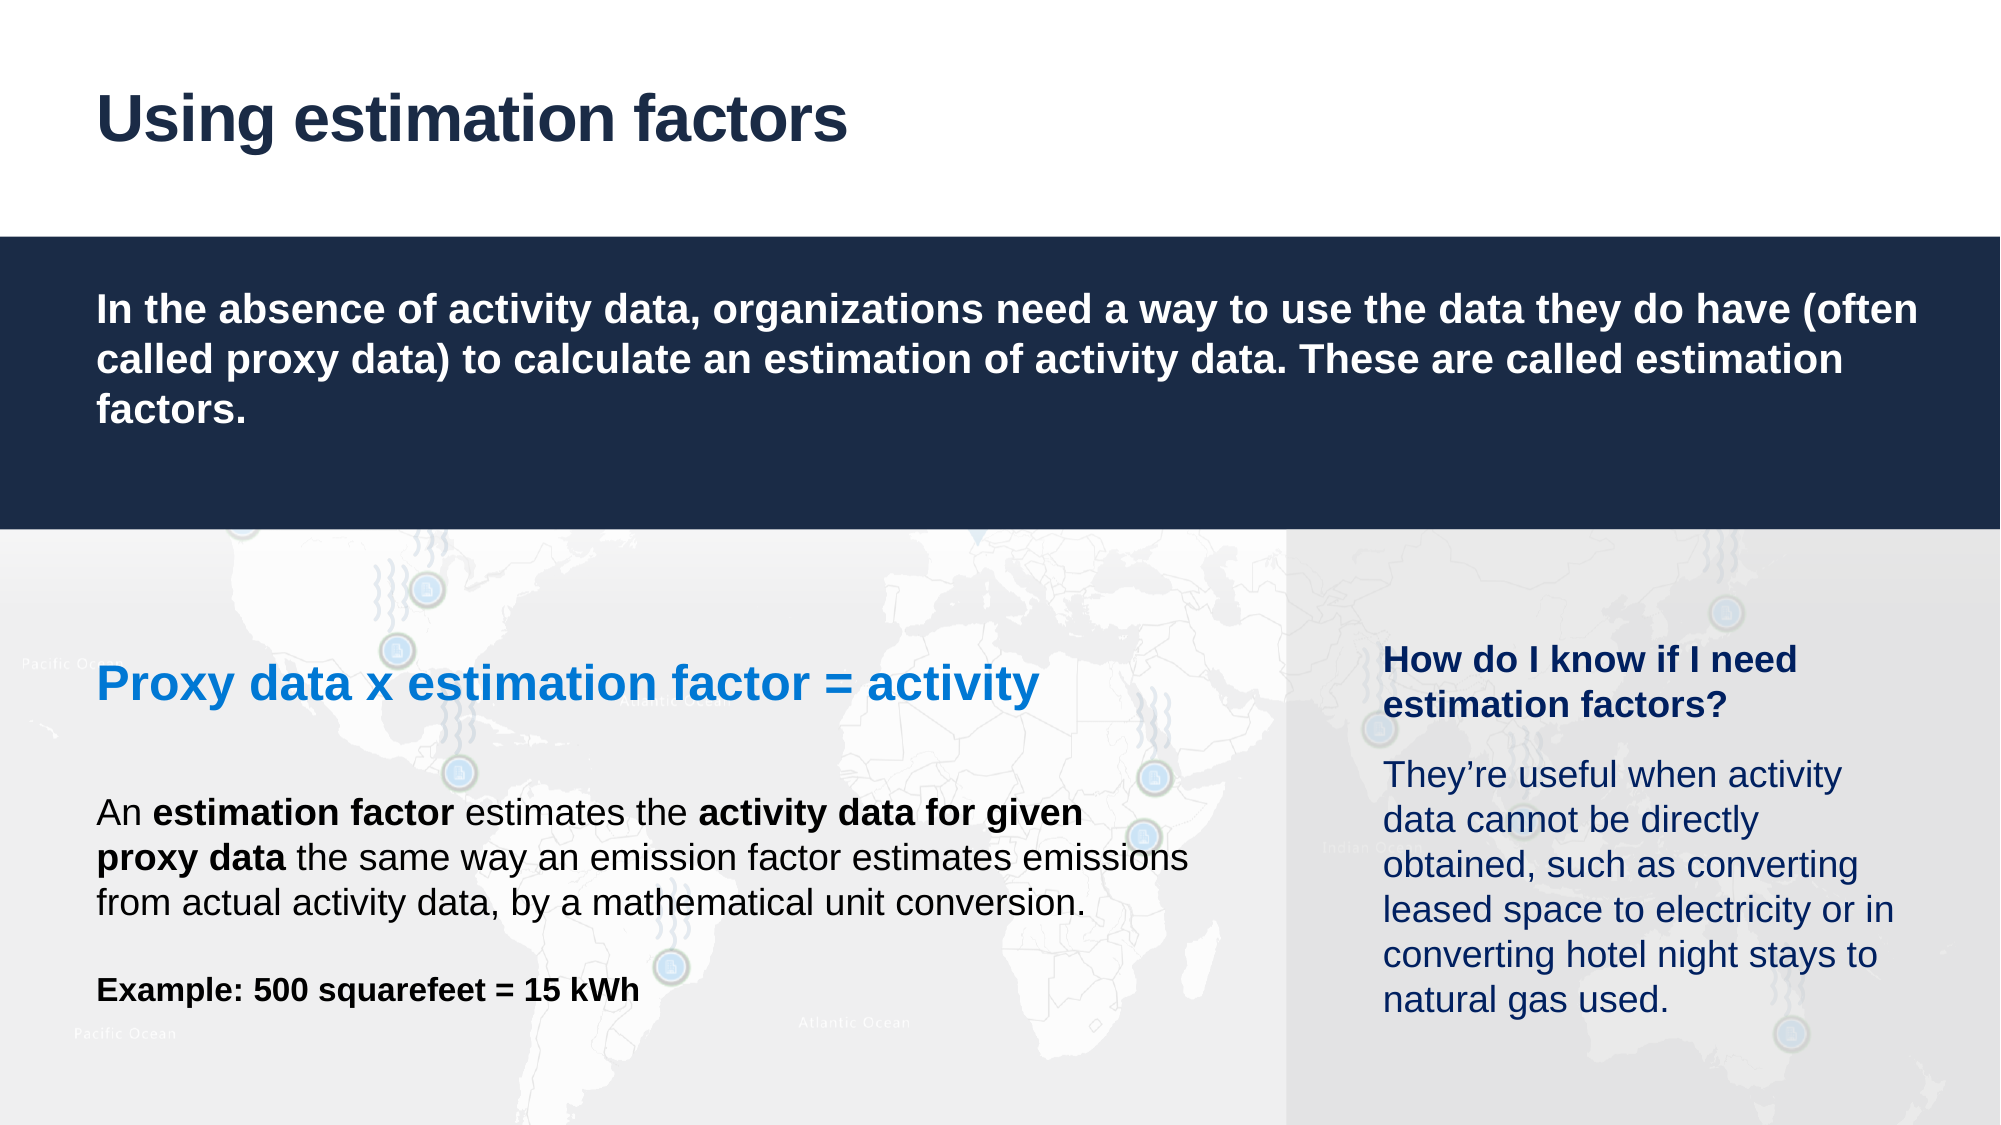

New slide – design, please clean up
# Using estimation factors
In the absence of activity data, organizations need a way to use the data they do have (often called proxy data) to calculate an estimation of activity data. These are called estimation factors.

How do I know if I need estimation factors?
They’re useful when activity data cannot be directly obtained, such as converting leased space to electricity or in converting hotel night stays to natural gas used.
Proxy data x estimation factor = activity
An estimation factor estimates the activity data for given proxy data the same way an emission factor estimates emissions from actual activity data, by a mathematical unit conversion.

Example: 500 squarefeet = 15 kWh